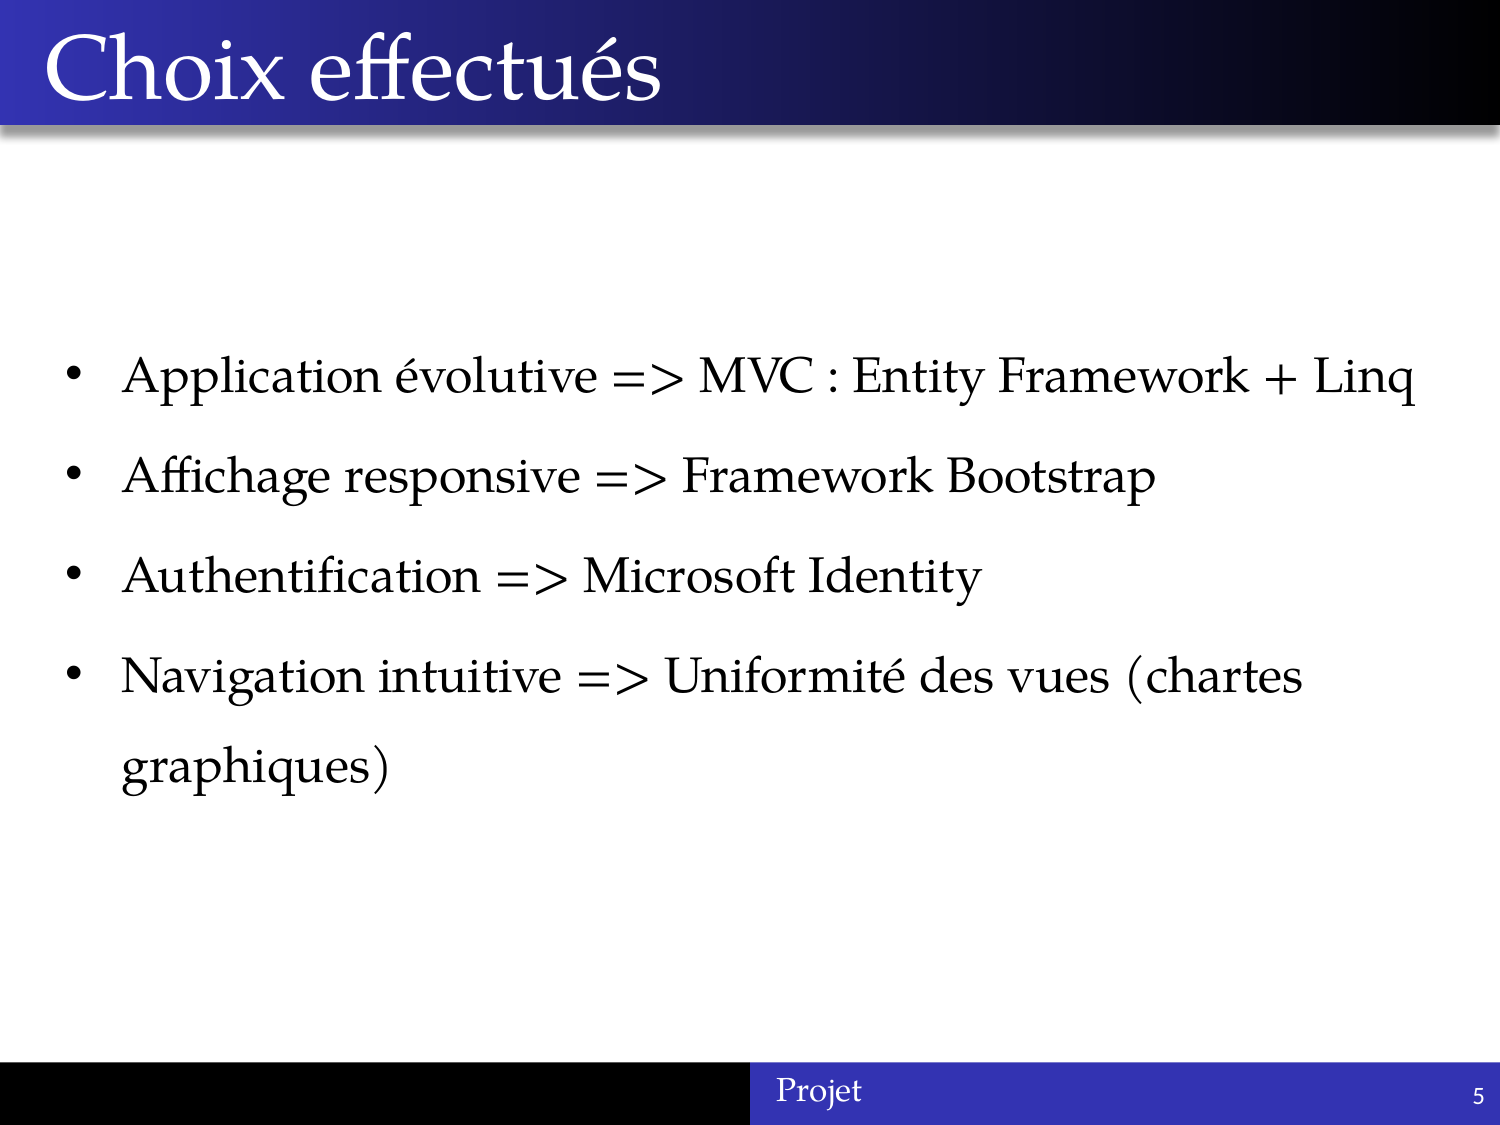

# Choix effectués
Application évolutive => MVC : Entity Framework + Linq
Affichage responsive => Framework Bootstrap
Authentification => Microsoft Identity
Navigation intuitive => Uniformité des vues (chartes graphiques)

Projet
5